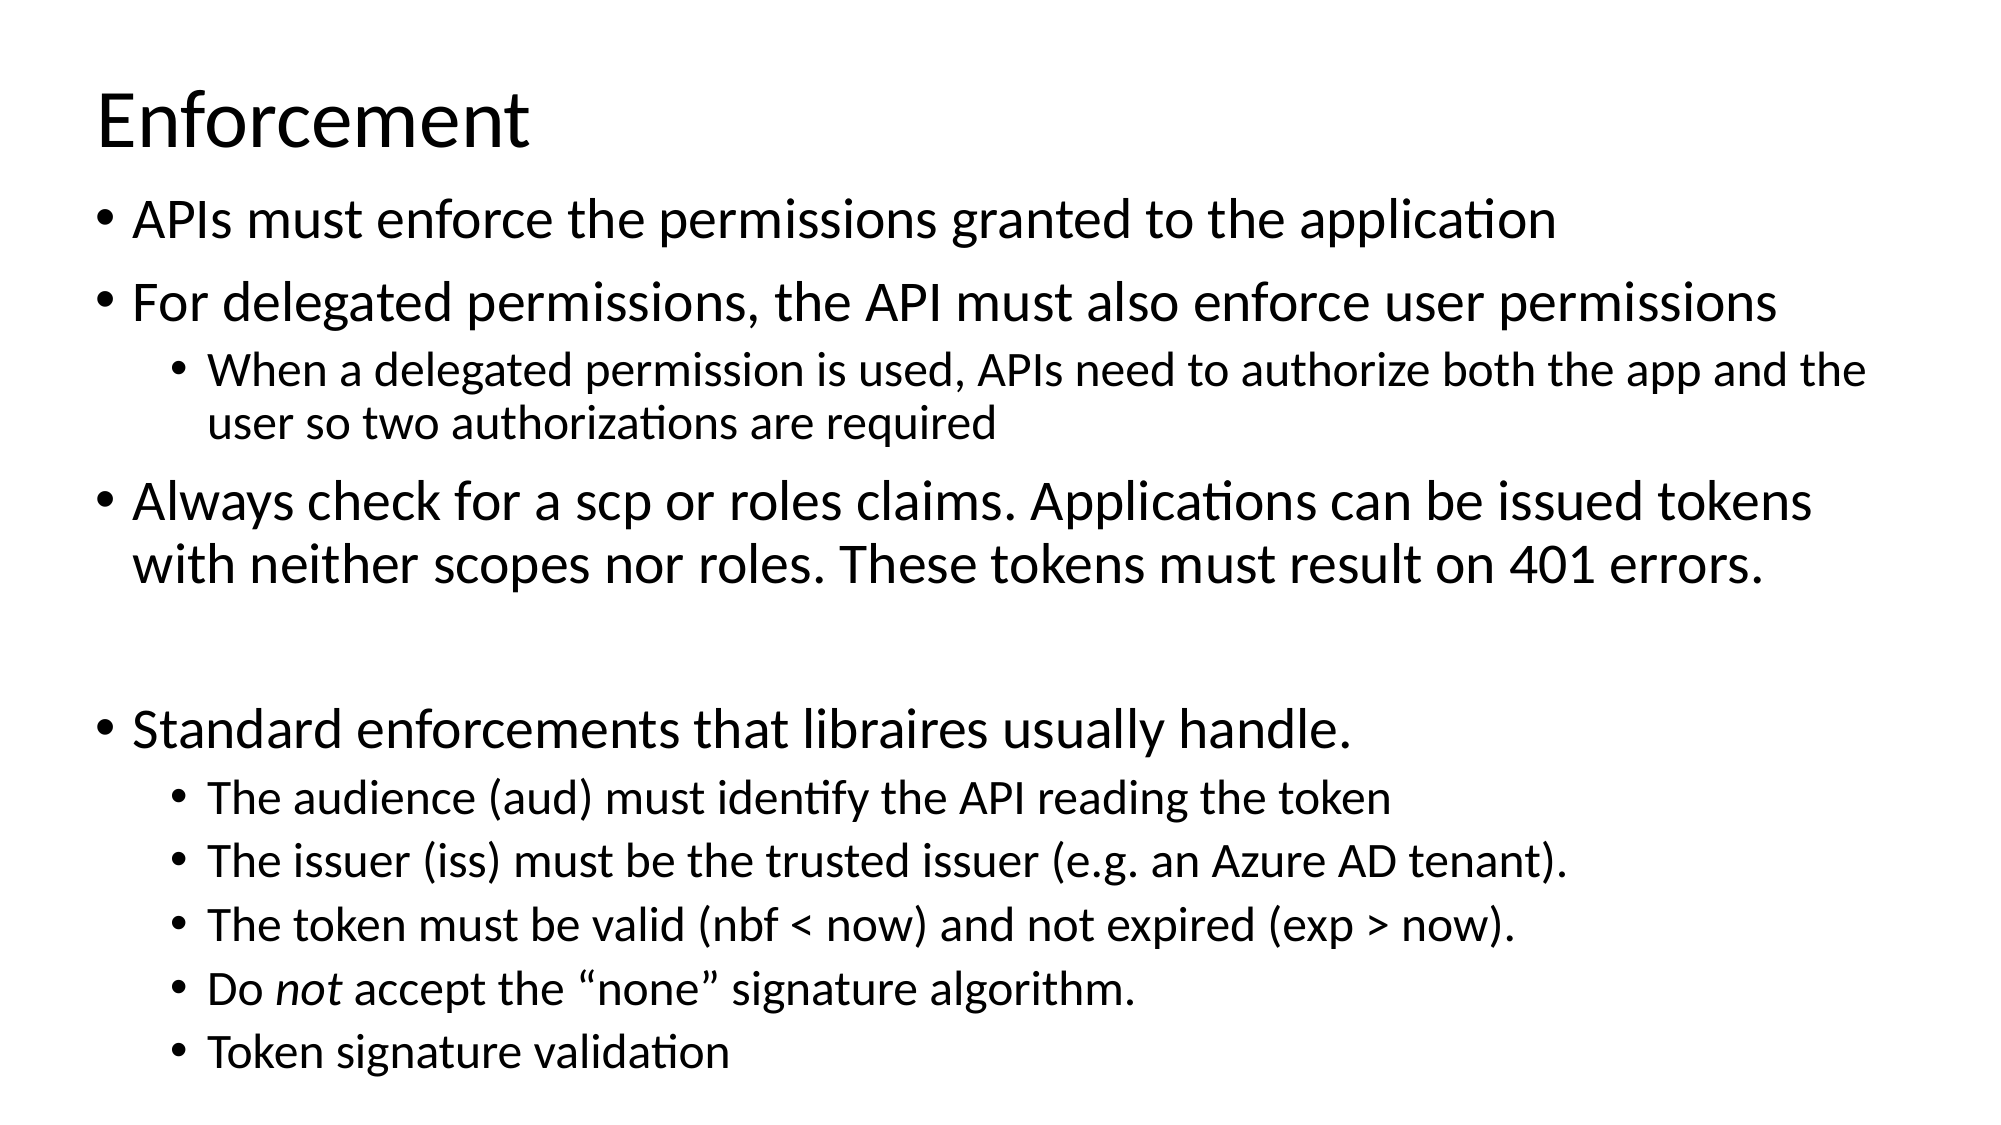

# Enforcement
APIs must enforce the permissions granted to the application
For delegated permissions, the API must also enforce user permissions
When a delegated permission is used, APIs need to authorize both the app and the user so two authorizations are required
Always check for a scp or roles claims. Applications can be issued tokens with neither scopes nor roles. These tokens must result on 401 errors.

Standard enforcements that libraires usually handle.
The audience (aud) must identify the API reading the token
The issuer (iss) must be the trusted issuer (e.g. an Azure AD tenant).
The token must be valid (nbf < now) and not expired (exp > now).
Do not accept the “none” signature algorithm.
Token signature validation